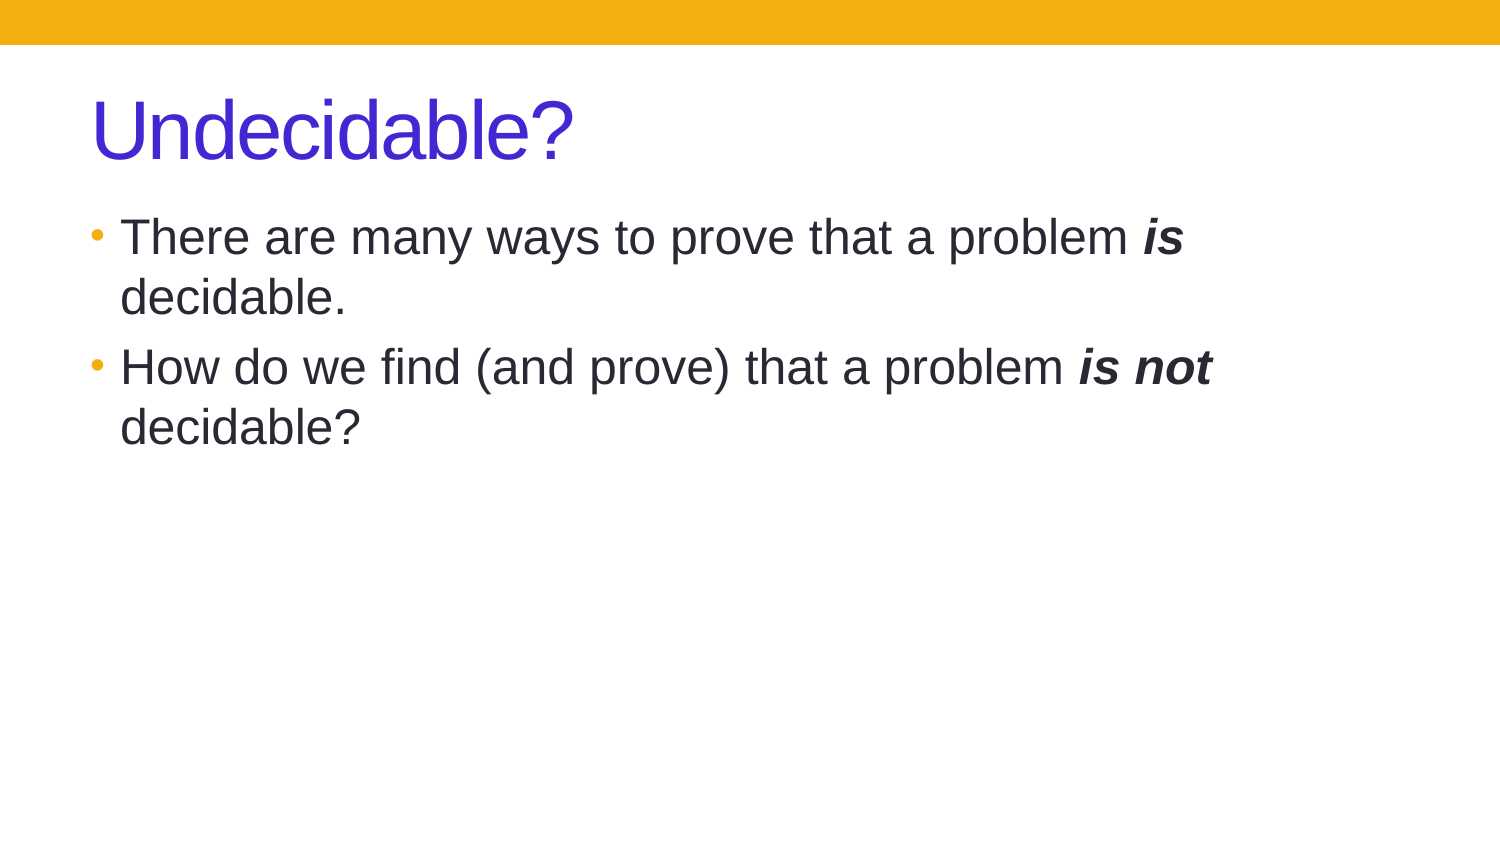

# Undecidable?
There are many ways to prove that a problem is decidable.
How do we find (and prove) that a problem is not decidable?